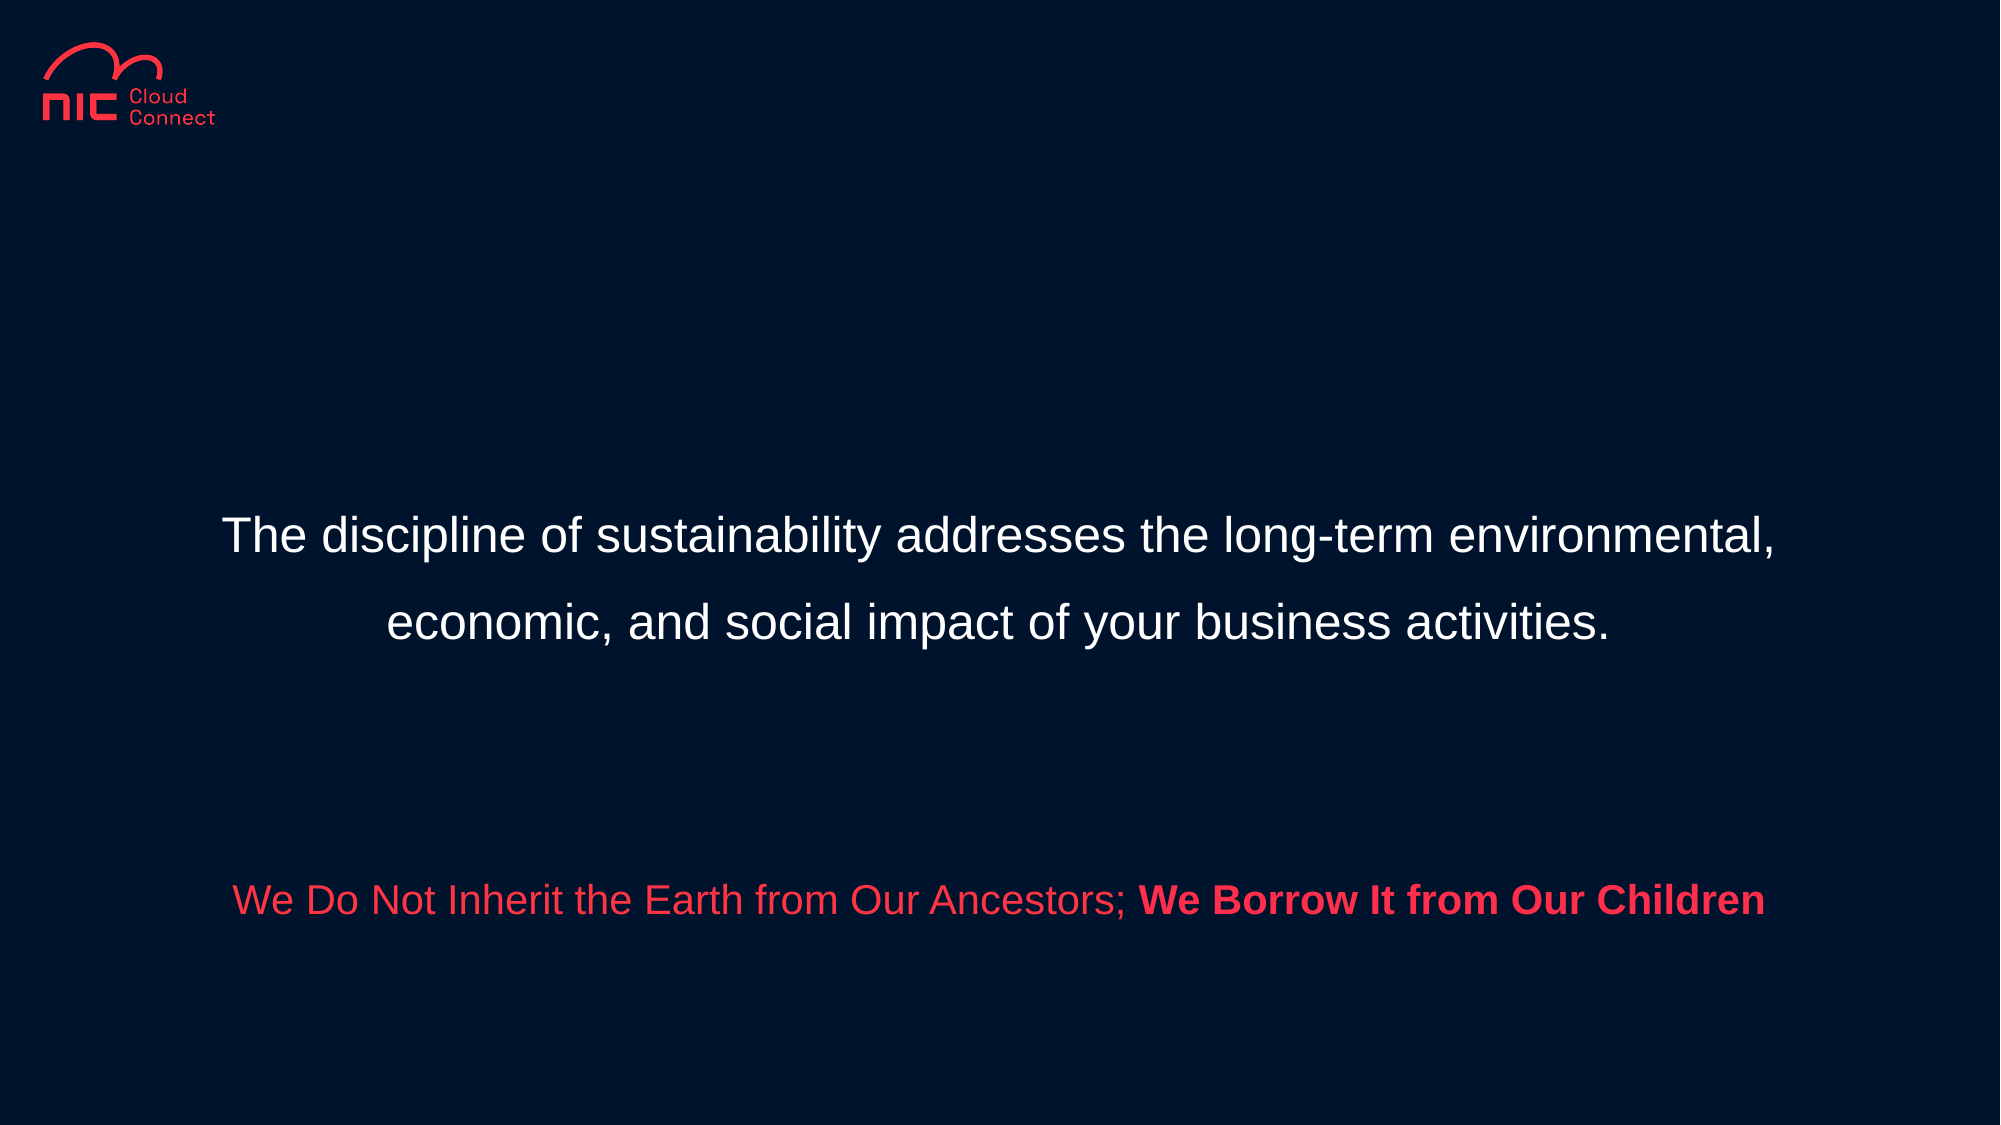

# The discipline of sustainability addresses the long-term environmental, economic, and social impact of your business activities.
We Do Not Inherit the Earth from Our Ancestors; We Borrow It from Our Children